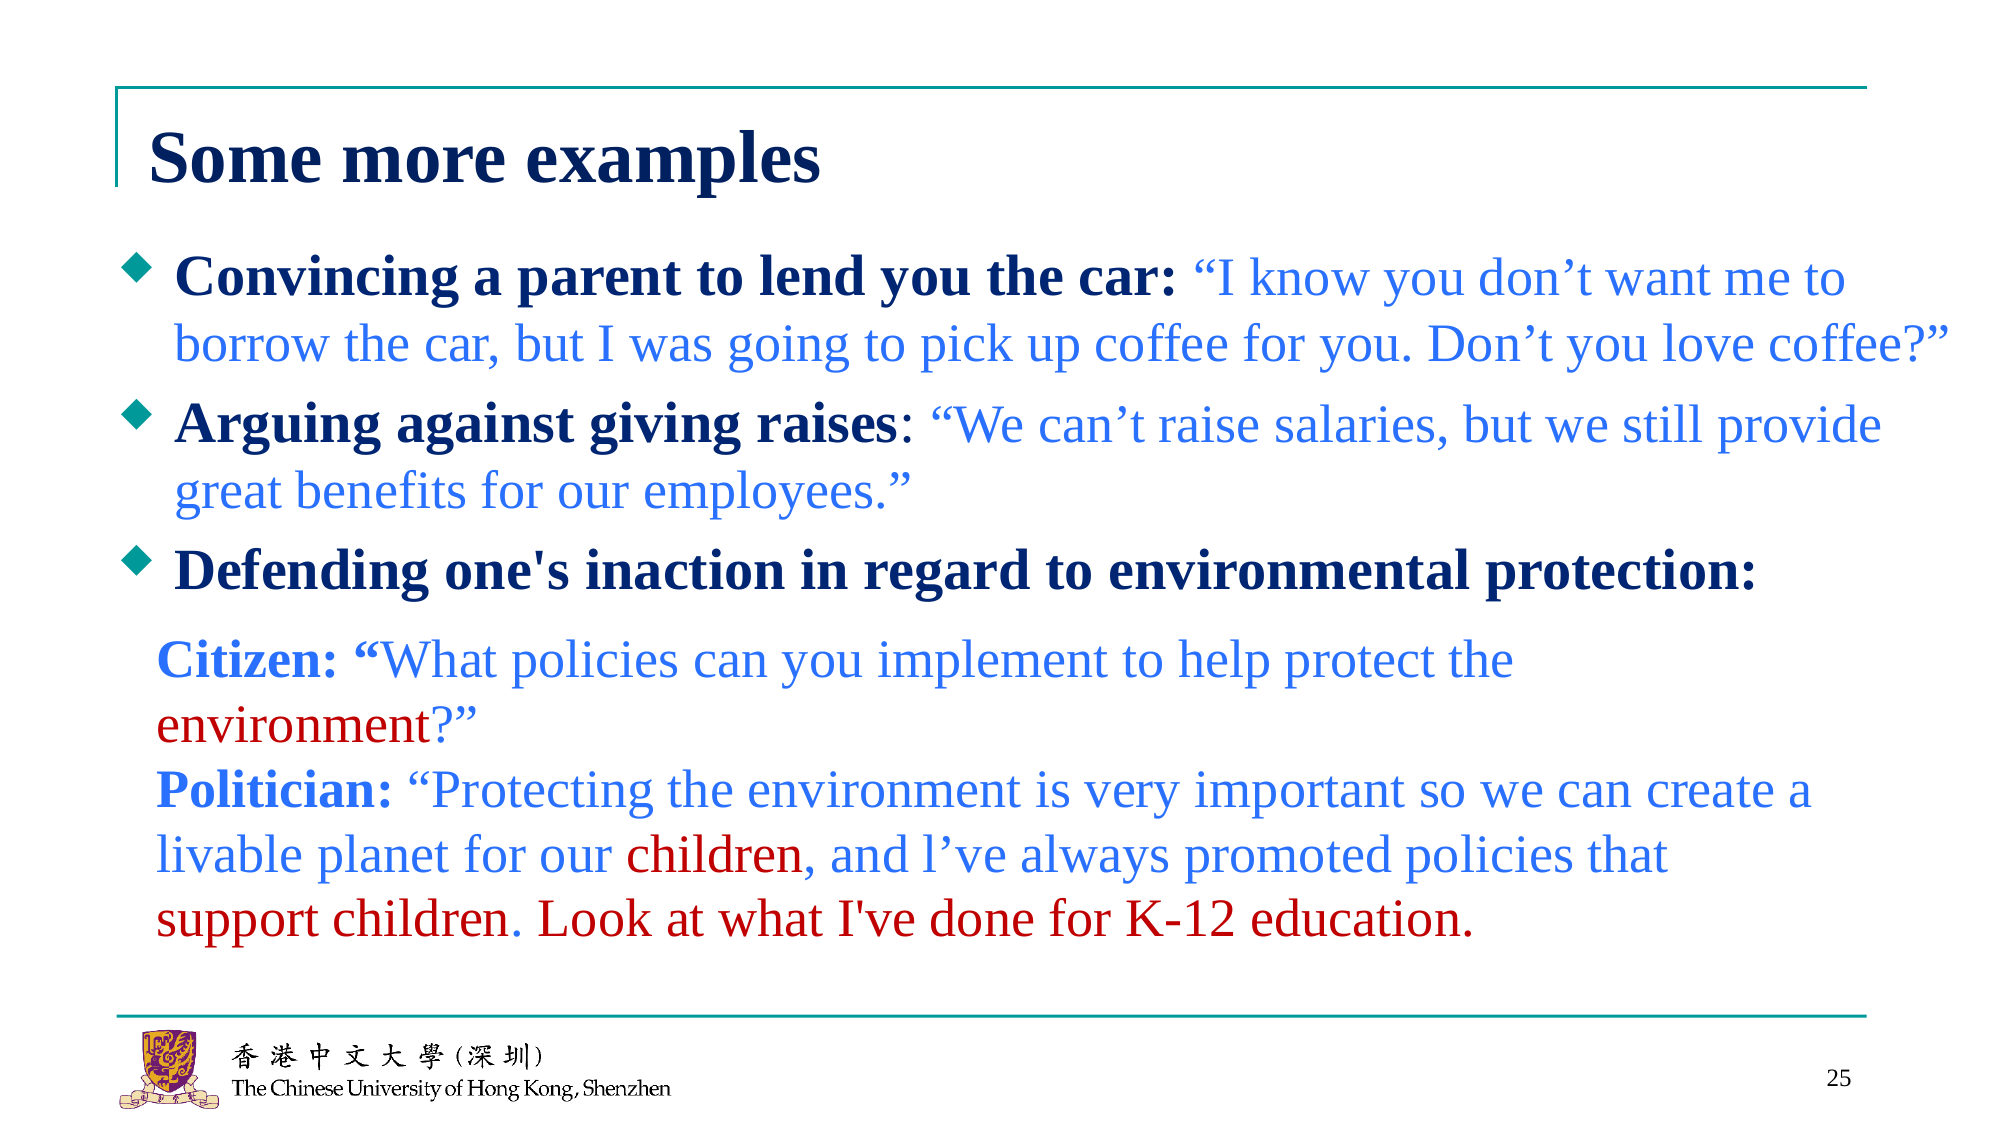

# Some more examples
Convincing a parent to lend you the car: “I know you don’t want me to borrow the car, but I was going to pick up coffee for you. Don’t you love coffee?”
Arguing against giving raises: “We can’t raise salaries, but we still provide great benefits for our employees.”
Defending one's inaction in regard to environmental protection:

Citizen: “What policies can you implement to help protect the environment?”
Politician: “Protecting the environment is very important so we can create a livable planet for our children, and l’ve always promoted policies that support children. Look at what I've done for K-12 education.
25